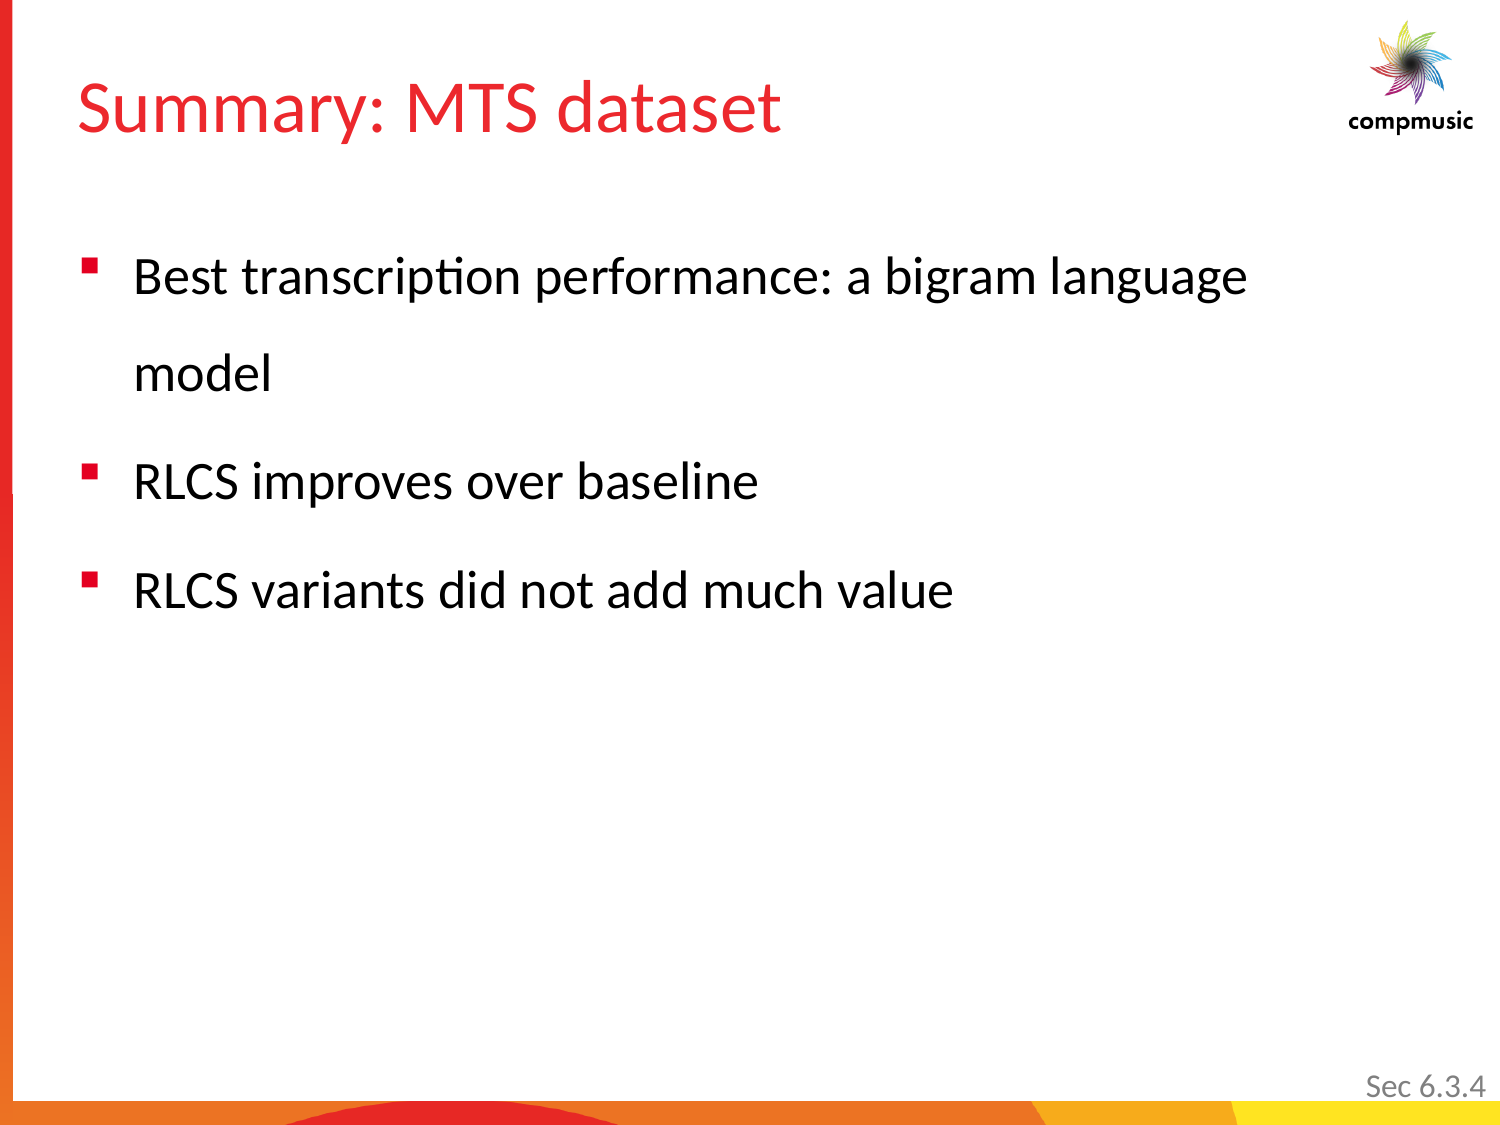

# Summary: MTS dataset
Best transcription performance: a bigram language model
RLCS improves over baseline
RLCS variants did not add much value
Sec 6.3.4